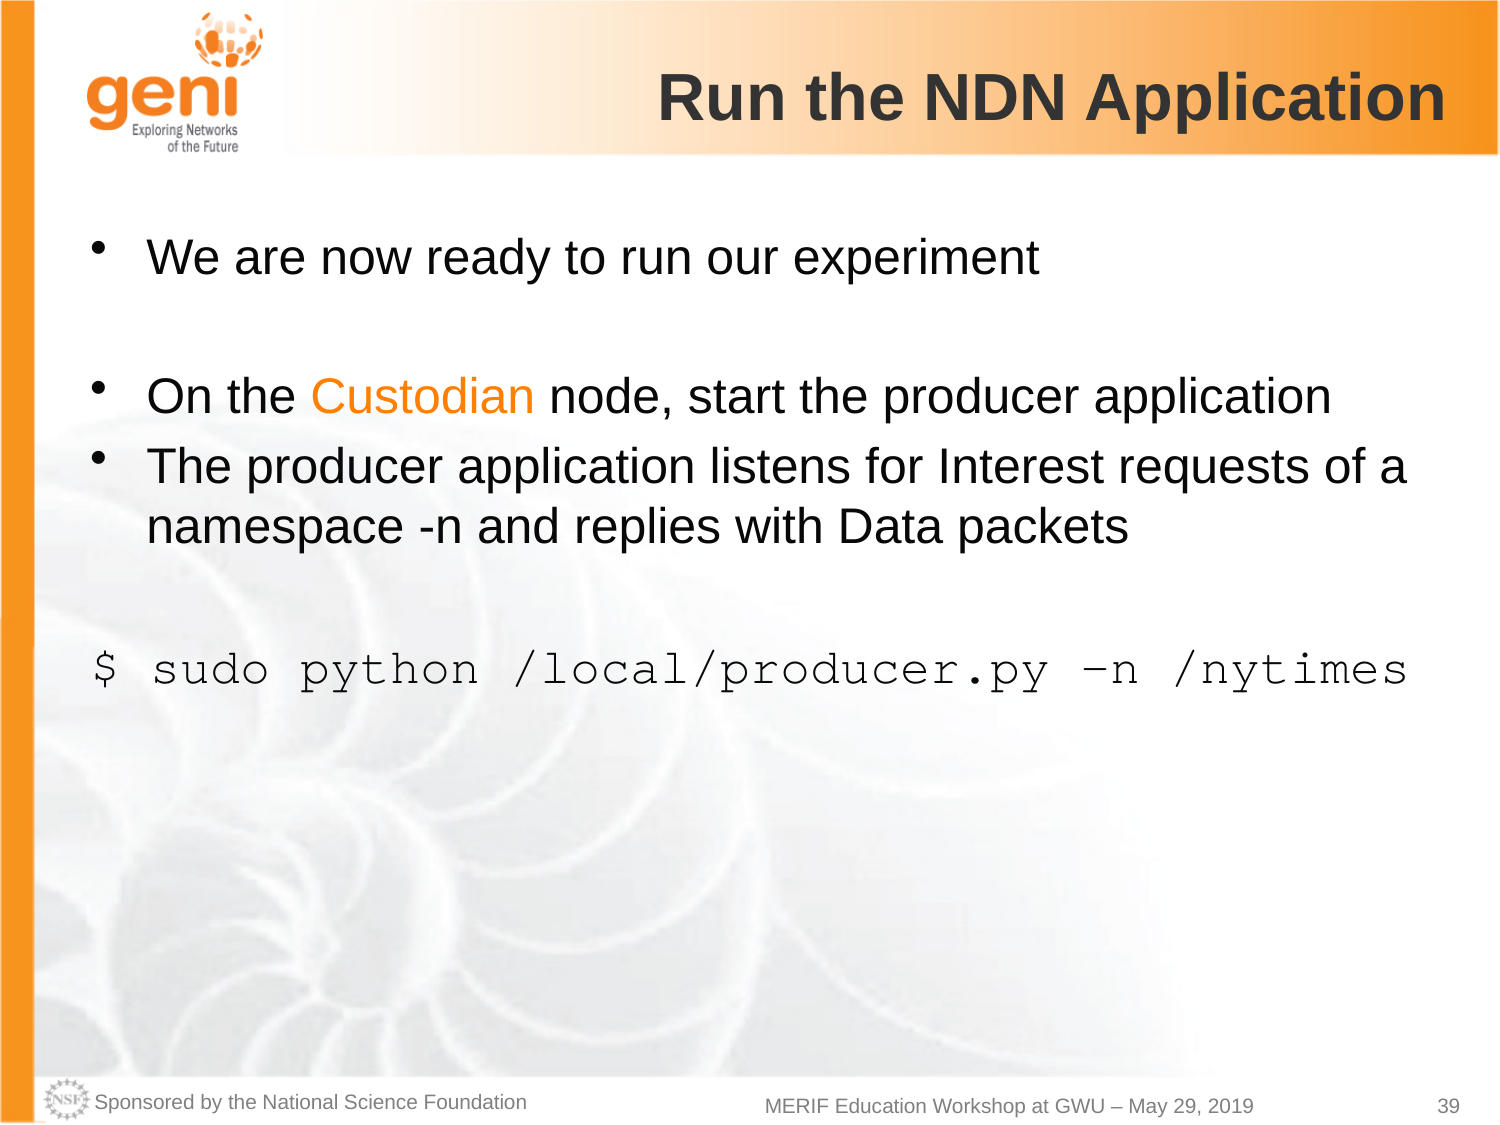

# Run the NDN Application
We are now ready to run our experiment

On the Custodian node, start the producer application
The producer application listens for Interest requests of a namespace -n and replies with Data packets

$ sudo python /local/producer.py -n /nytimes